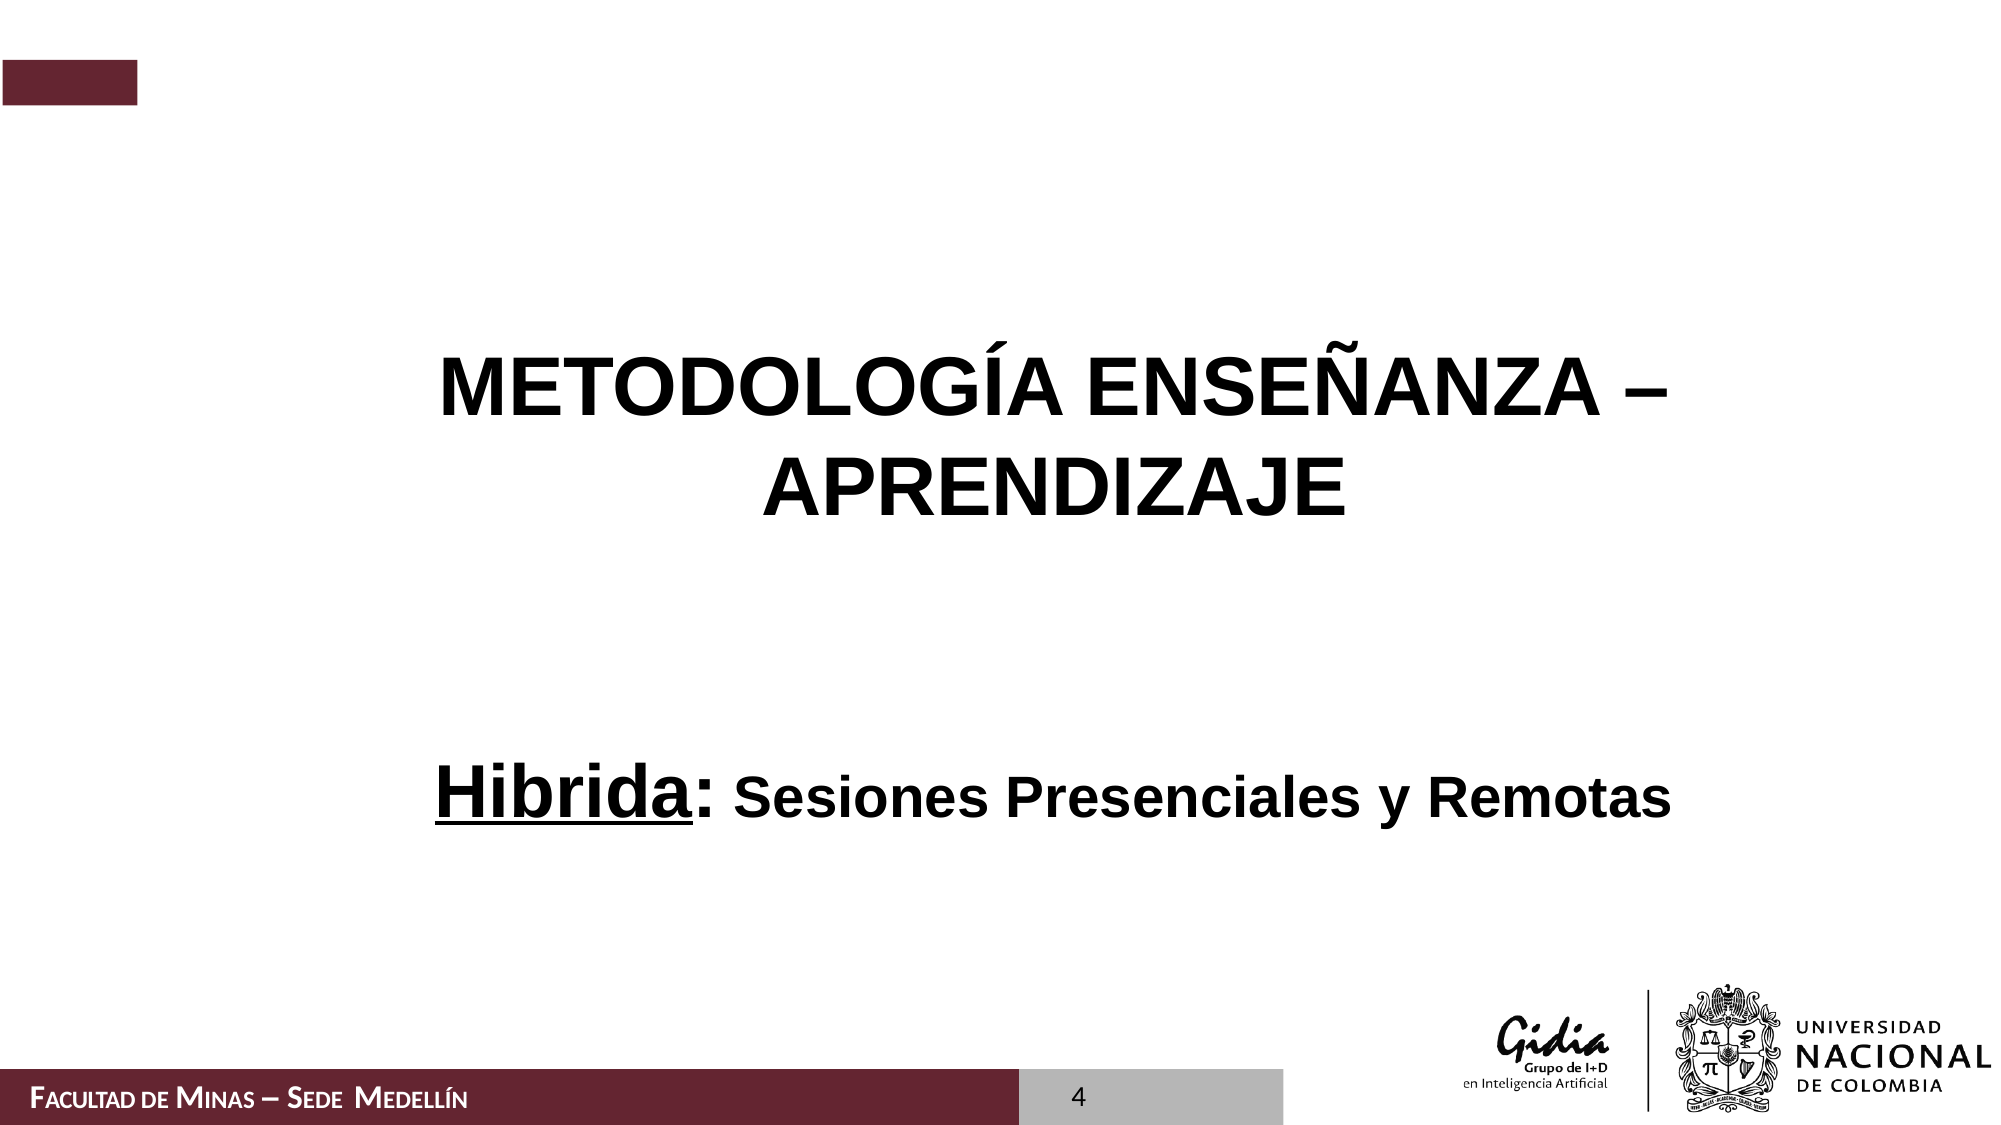

METODOLOGÍA ENSEÑANZA – APRENDIZAJE

Hibrida: Sesiones Presenciales y Remotas

4